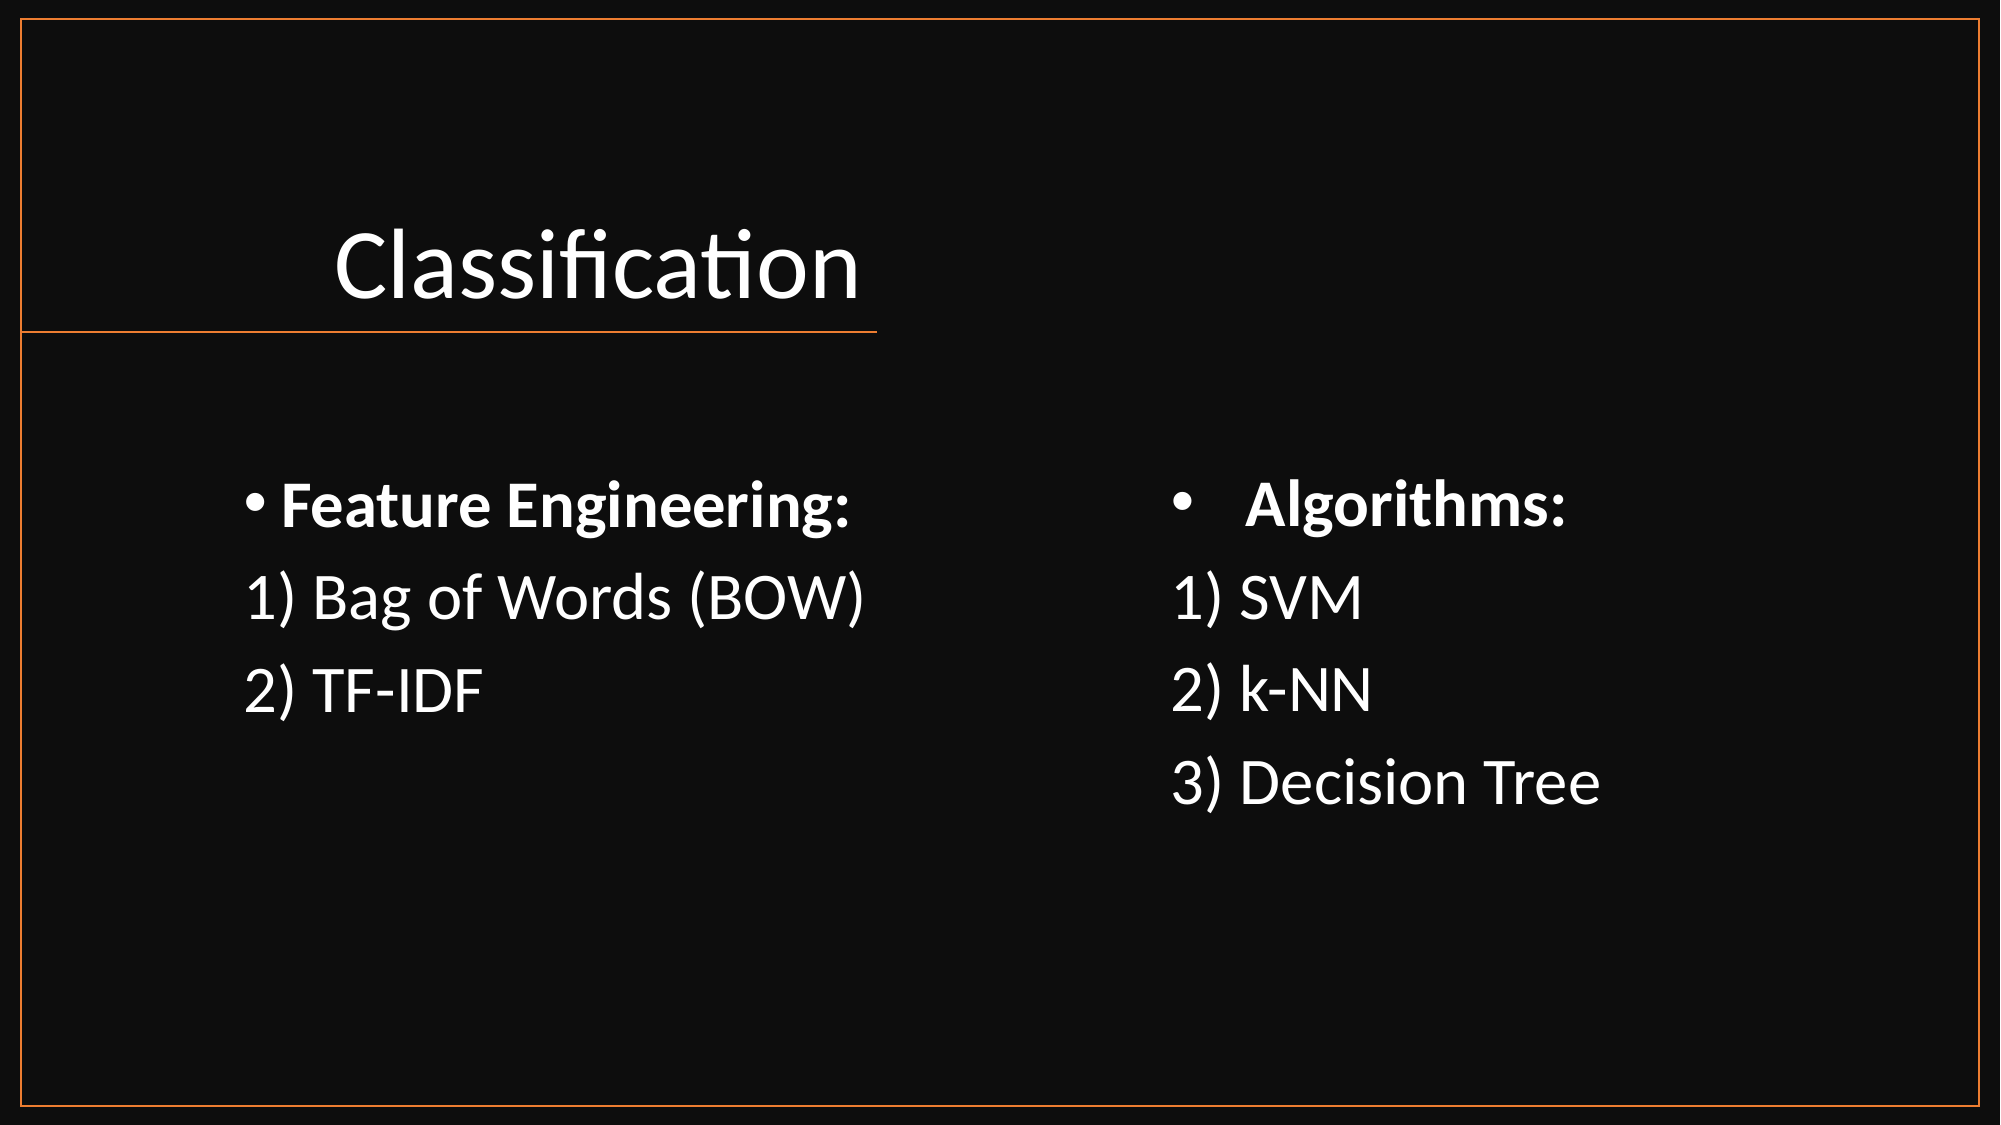

# Classification
Algorithms:
1) SVM
2) k-NN
3) Decision Tree

Feature Engineering:
1) Bag of Words (BOW)
2) TF-IDF